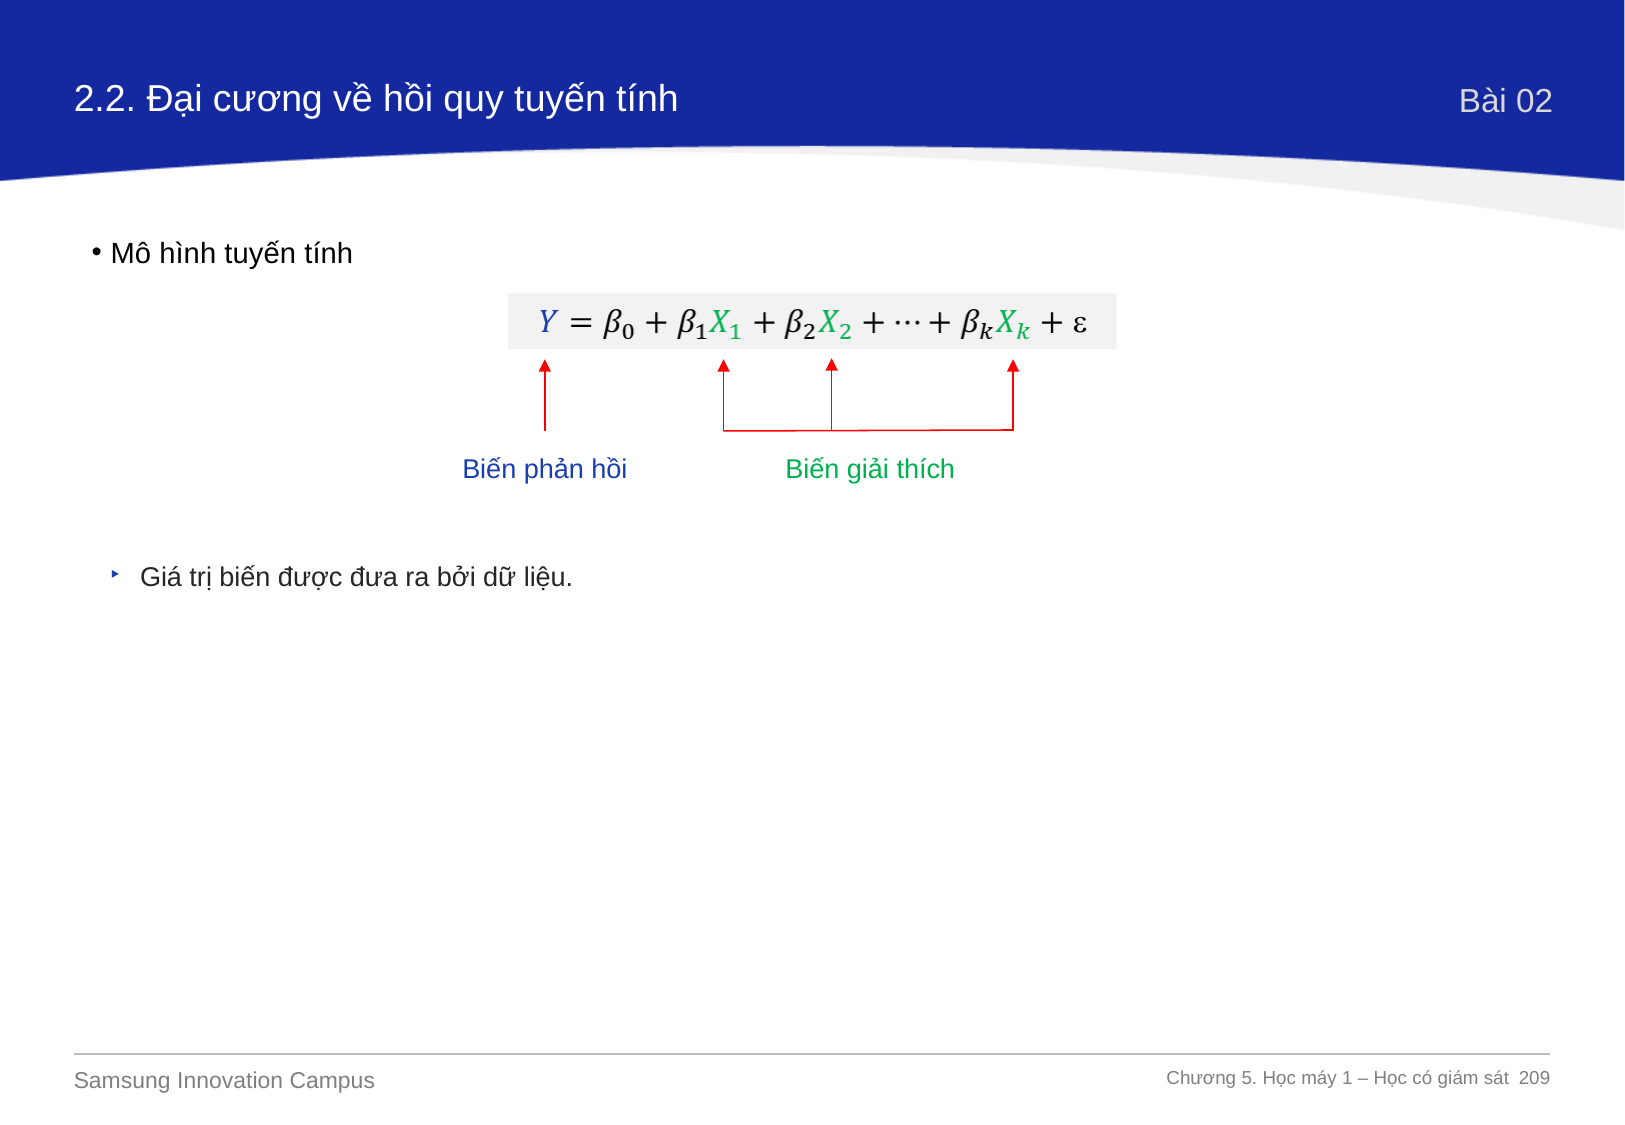

2.2. Đại cương về hồi quy tuyến tính
Bài 02
Mô hình tuyến tính

Biến giải thích
Biến phản hồi
Giá trị biến được đưa ra bởi dữ liệu.